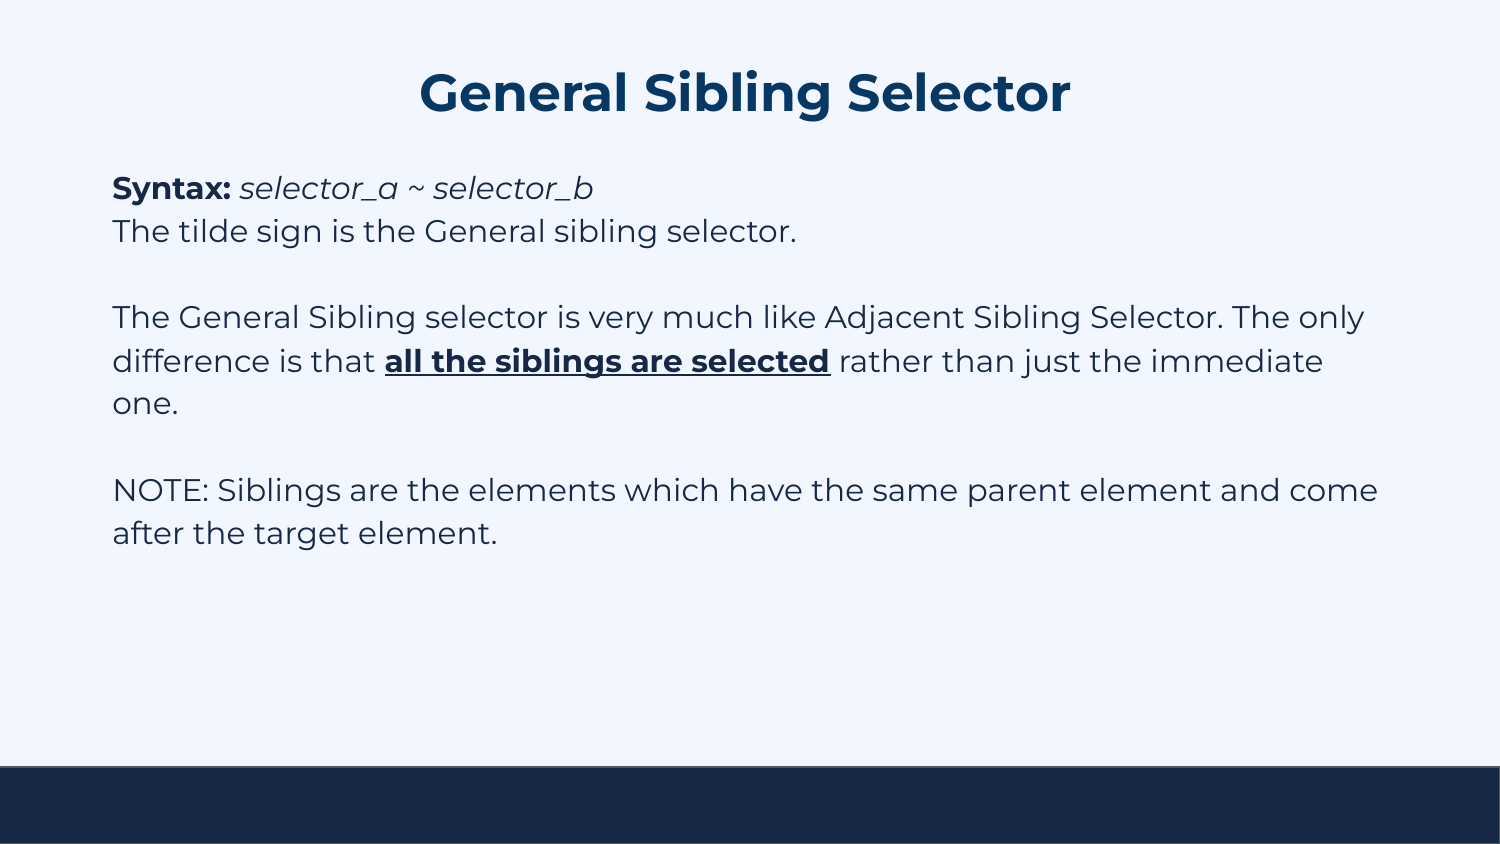

# General Sibling Selector
Syntax: selector_a ~ selector_b
The tilde sign is the General sibling selector.

The General Sibling selector is very much like Adjacent Sibling Selector. The only difference is that all the siblings are selected rather than just the immediate one.

NOTE: Siblings are the elements which have the same parent element and come after the target element.